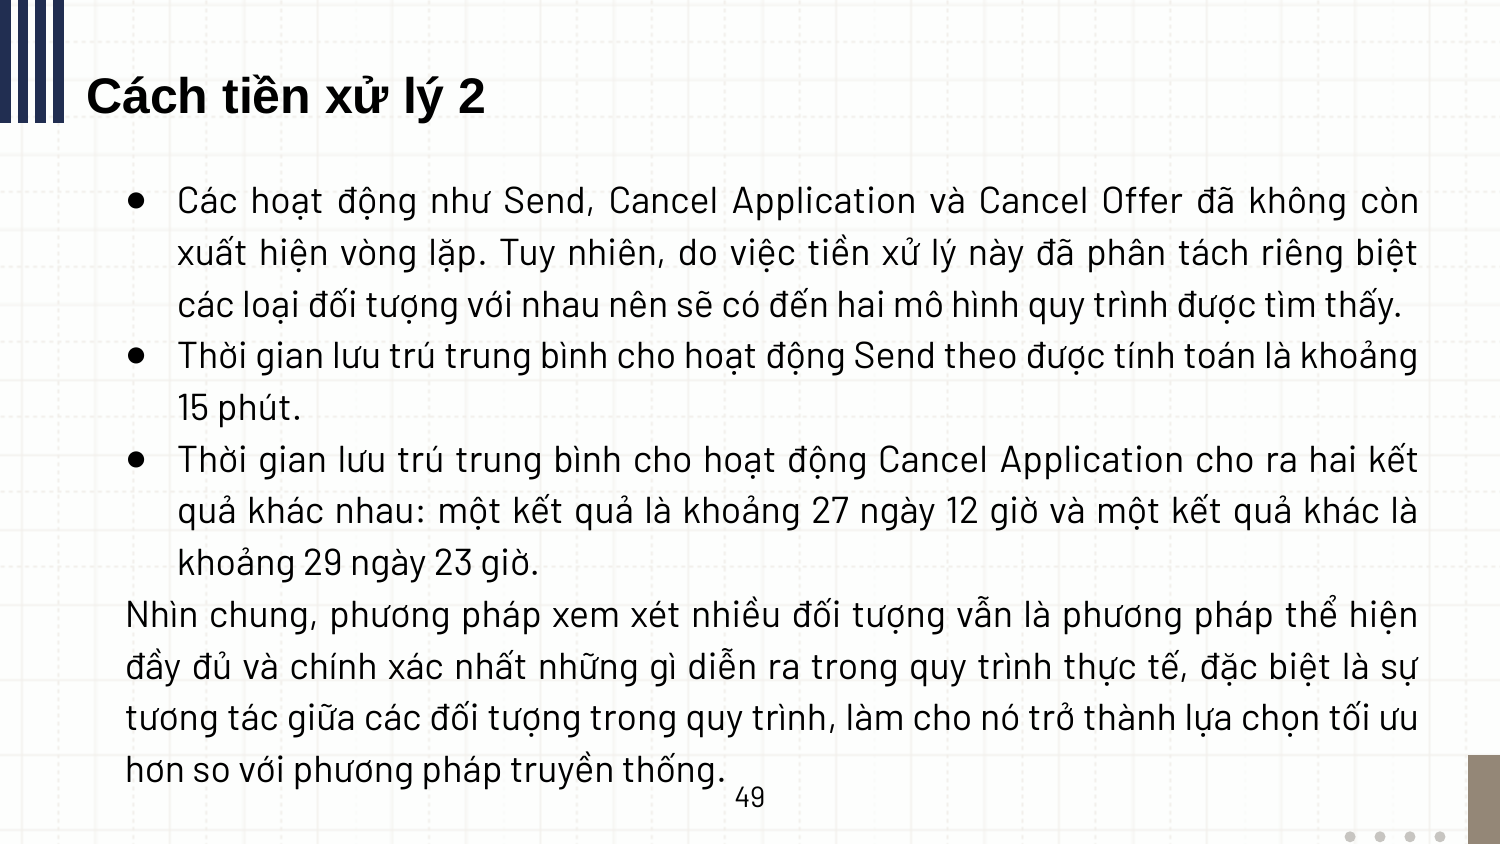

Cách tiền xử lý 2
Các hoạt động như Send, Cancel Application và Cancel Offer đã không còn xuất hiện vòng lặp. Tuy nhiên, do việc tiền xử lý này đã phân tách riêng biệt các loại đối tượng với nhau nên sẽ có đến hai mô hình quy trình được tìm thấy.
Thời gian lưu trú trung bình cho hoạt động Send theo được tính toán là khoảng 15 phút.
Thời gian lưu trú trung bình cho hoạt động Cancel Application cho ra hai kết quả khác nhau: một kết quả là khoảng 27 ngày 12 giờ và một kết quả khác là khoảng 29 ngày 23 giờ.
Nhìn chung, phương pháp xem xét nhiều đối tượng vẫn là phương pháp thể hiện đầy đủ và chính xác nhất những gì diễn ra trong quy trình thực tế, đặc biệt là sự tương tác giữa các đối tượng trong quy trình, làm cho nó trở thành lựa chọn tối ưu hơn so với phương pháp truyền thống.

49